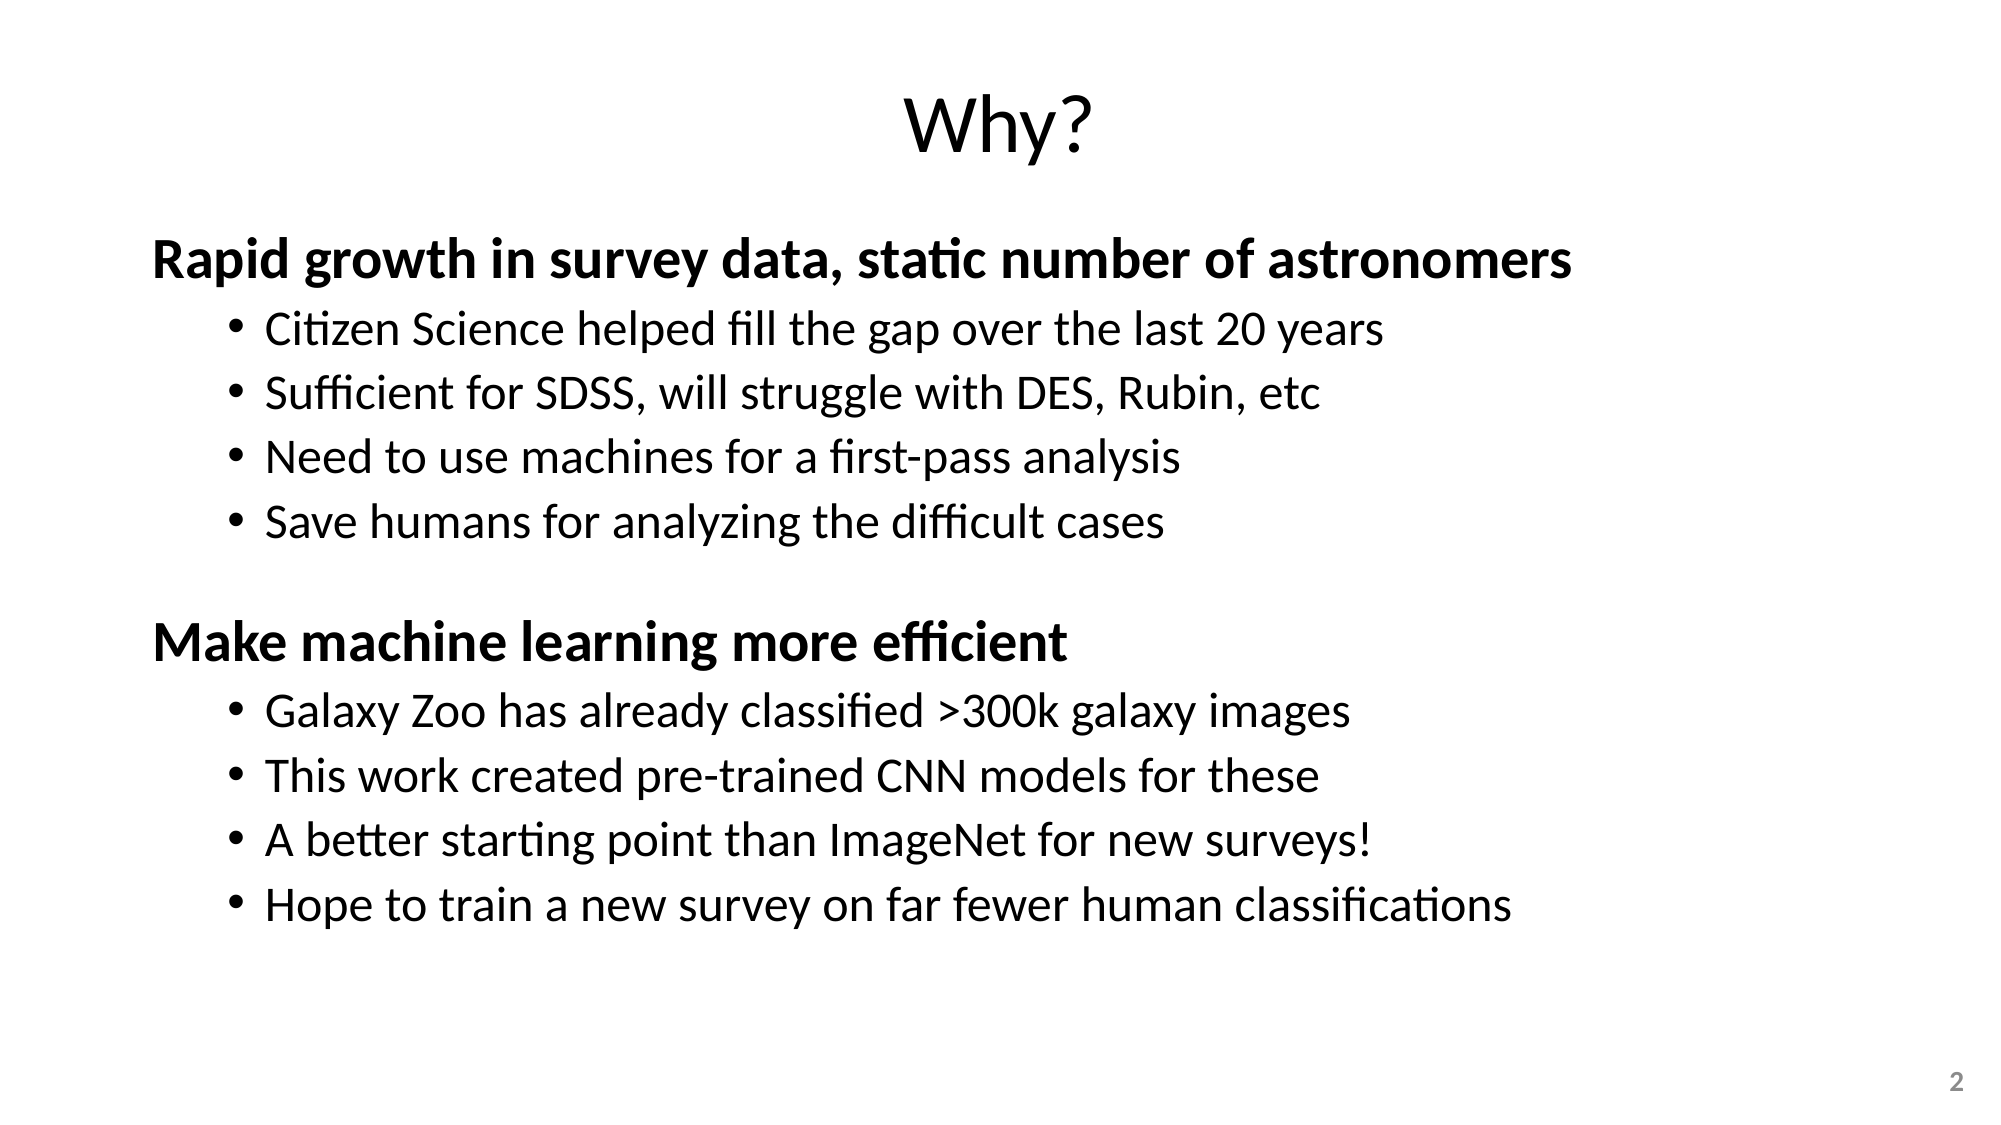

# Why?
Rapid growth in survey data, static number of astronomers
Citizen Science helped fill the gap over the last 20 years
Sufficient for SDSS, will struggle with DES, Rubin, etc
Need to use machines for a first-pass analysis
Save humans for analyzing the difficult cases
Make machine learning more efficient
Galaxy Zoo has already classified >300k galaxy images
This work created pre-trained CNN models for these
A better starting point than ImageNet for new surveys!
Hope to train a new survey on far fewer human classifications
2